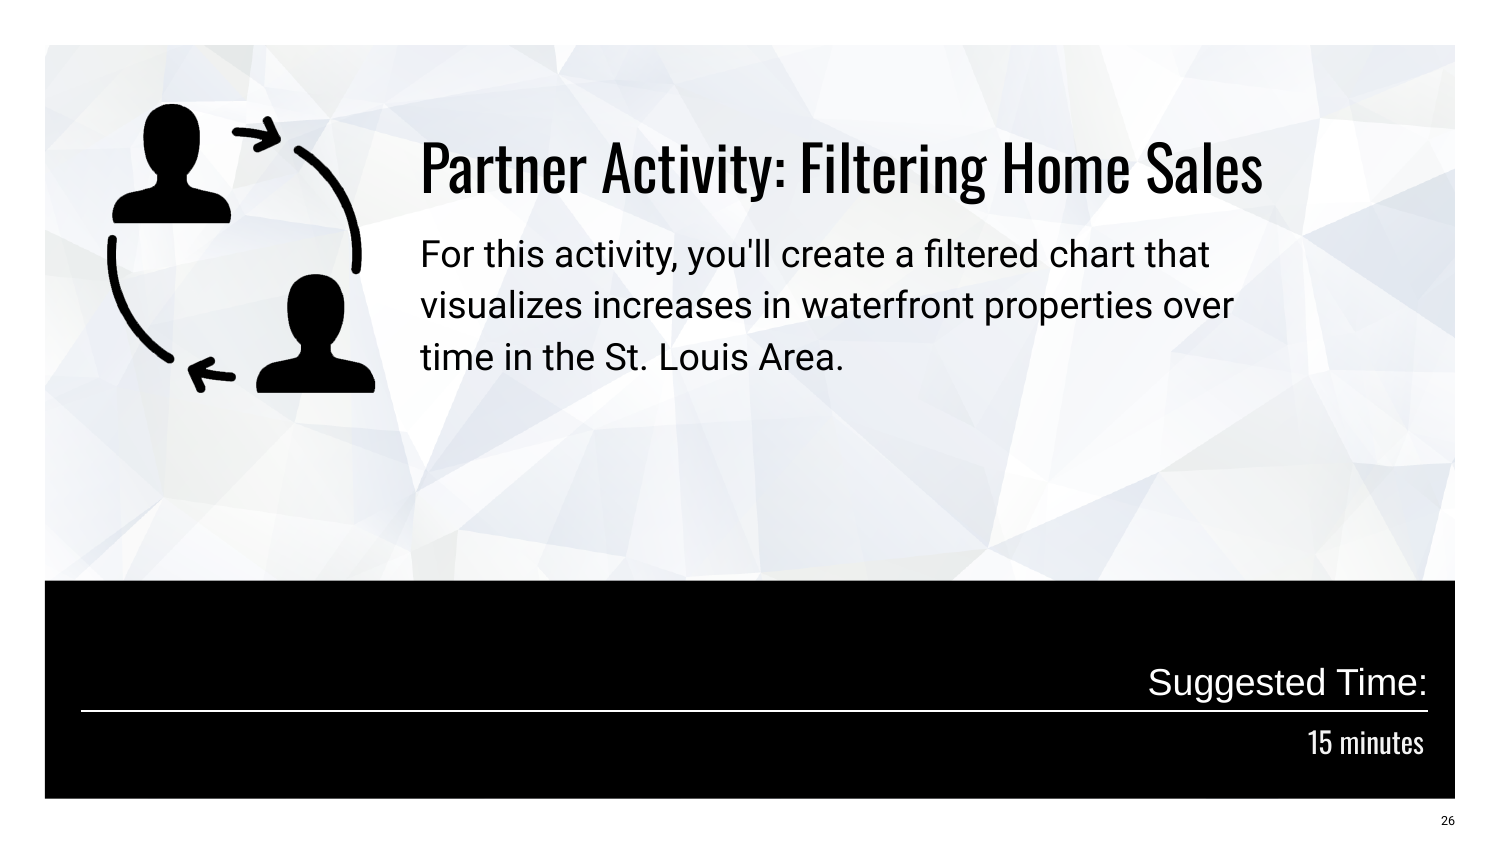

# Partner Activity: Filtering Home Sales
For this activity, you'll create a filtered chart that
visualizes increases in waterfront properties over
time in the St. Louis Area.
15 minutes